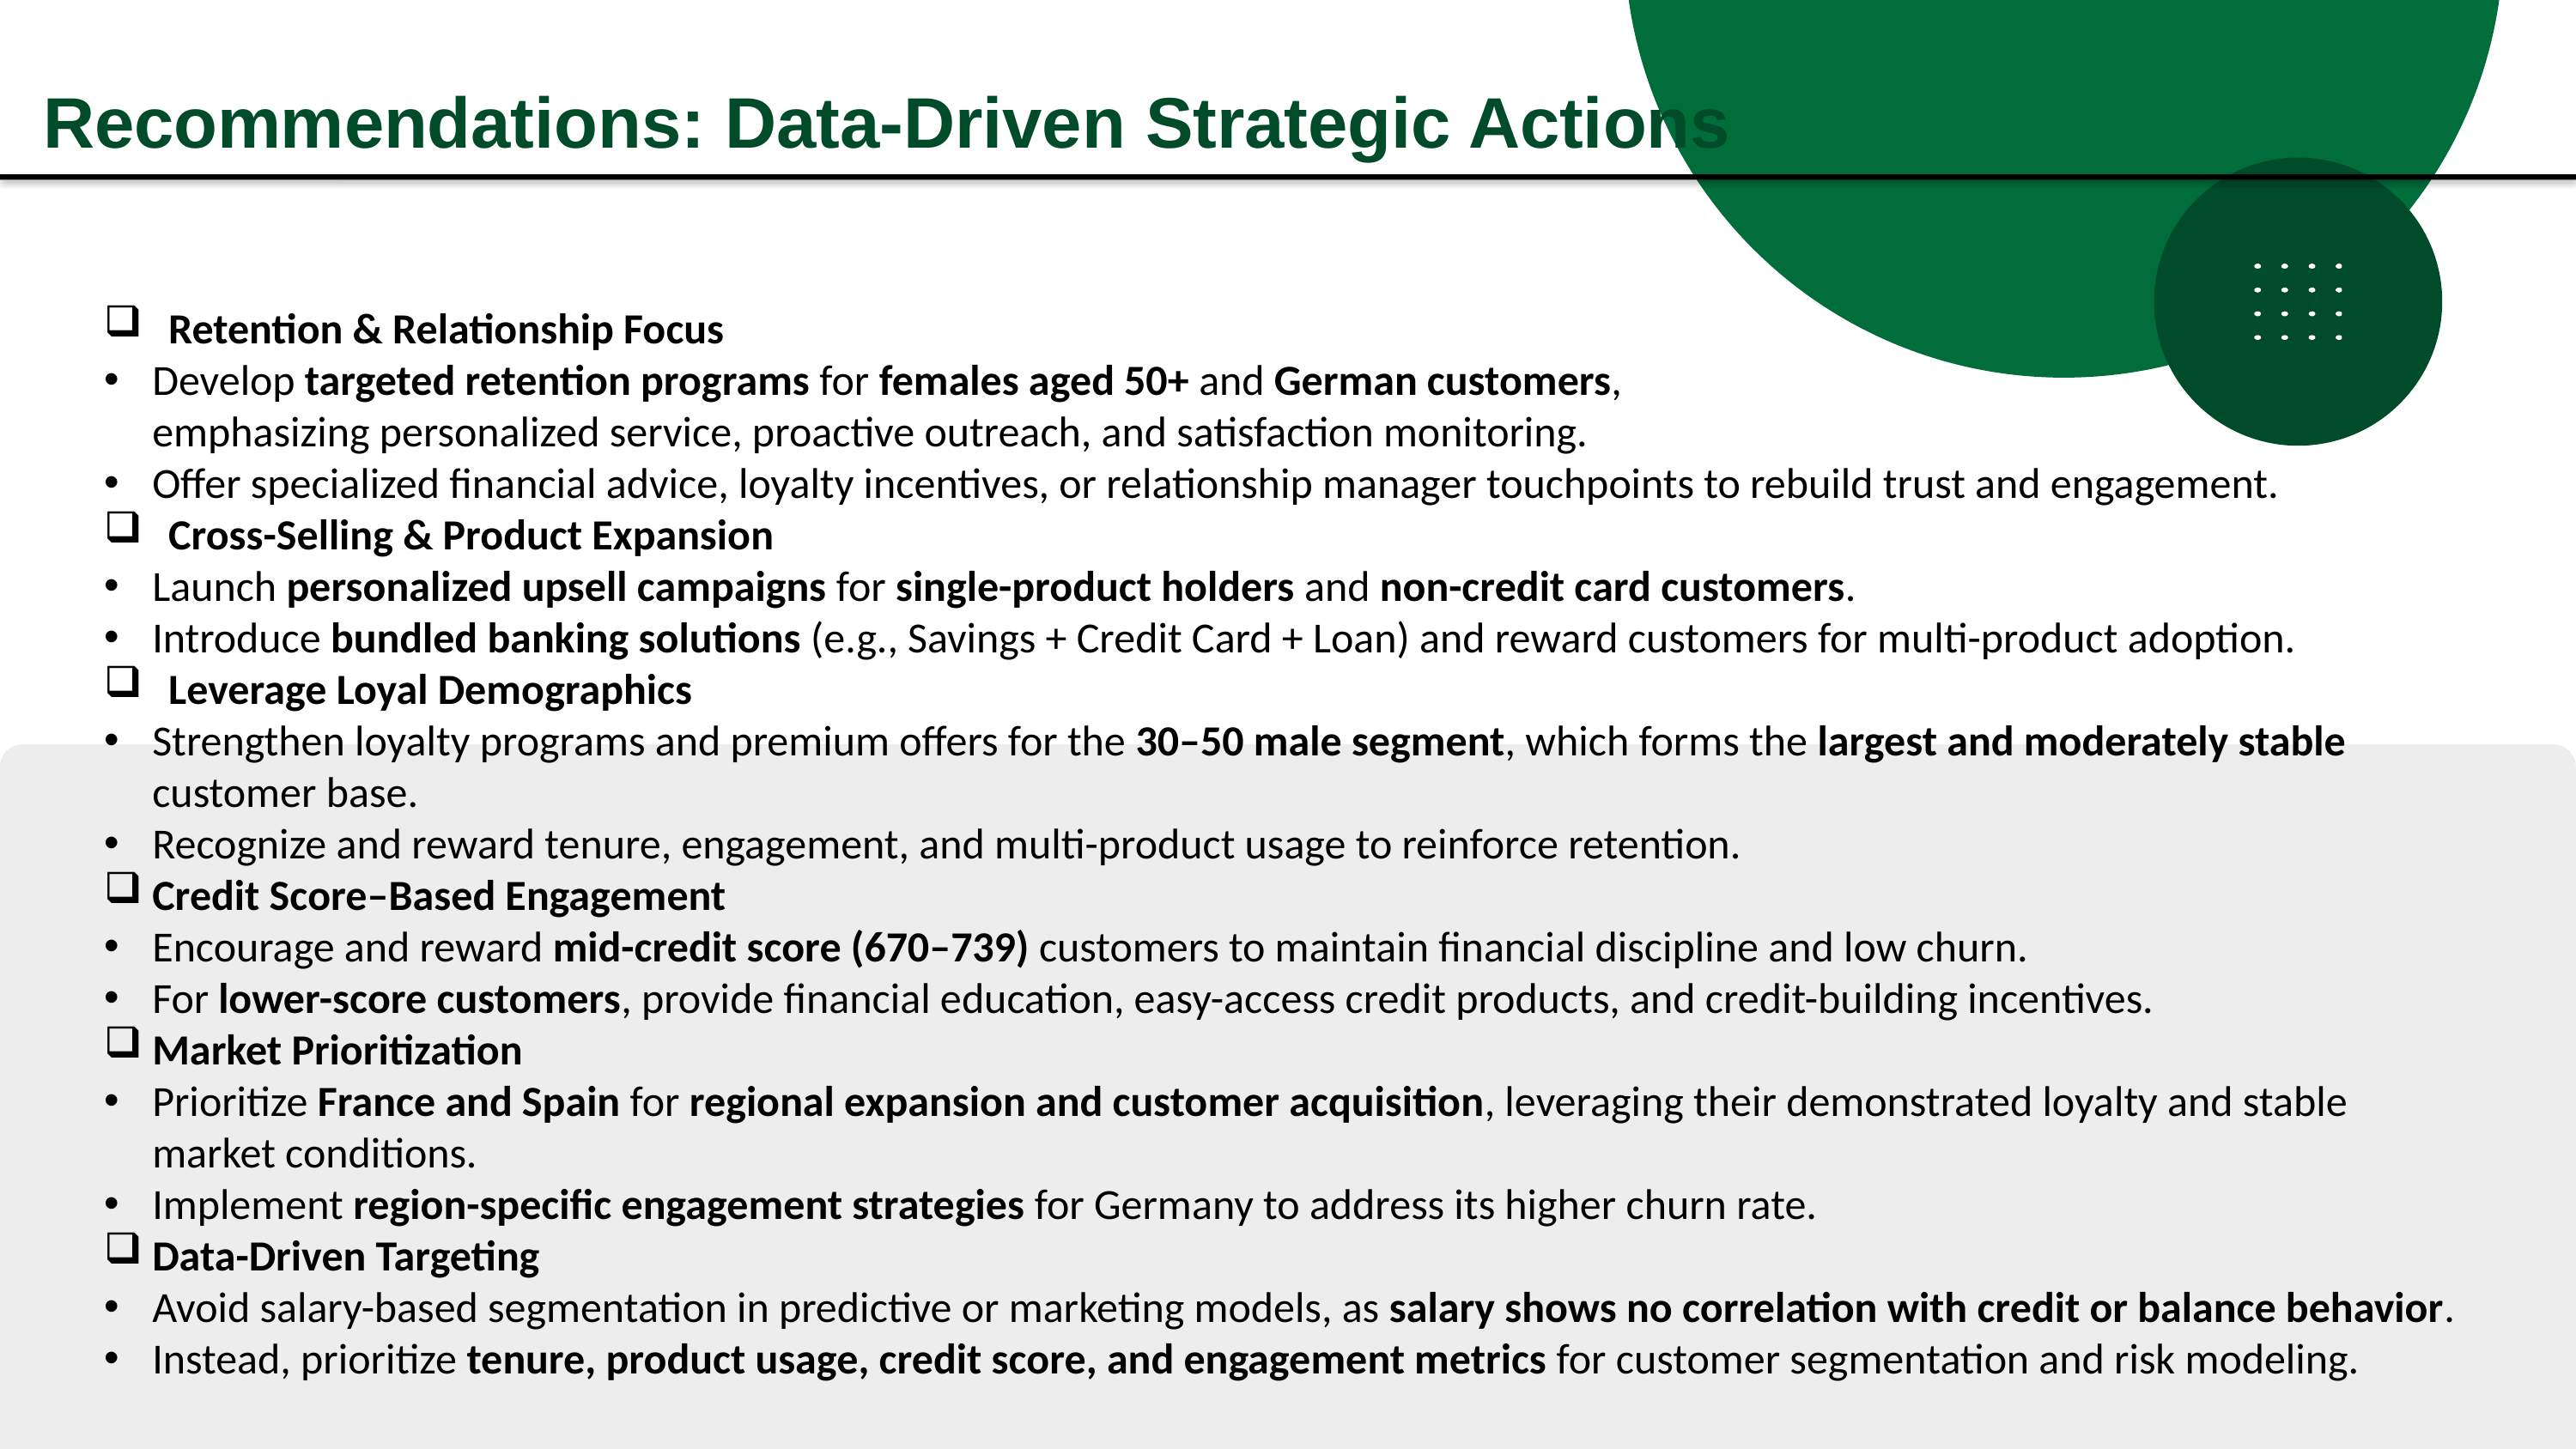

Recommendations: Data-Driven Strategic Actions

Retention & Relationship Focus
Develop targeted retention programs for females aged 50+ and German customers,
     emphasizing personalized service, proactive outreach, and satisfaction monitoring.
Offer specialized financial advice, loyalty incentives, or relationship manager touchpoints to rebuild trust and engagement.
Cross-Selling & Product Expansion
Launch personalized upsell campaigns for single-product holders and non-credit card customers.
Introduce bundled banking solutions (e.g., Savings + Credit Card + Loan) and reward customers for multi-product adoption.
Leverage Loyal Demographics
Strengthen loyalty programs and premium offers for the 30–50 male segment, which forms the largest and moderately stable customer base.
Recognize and reward tenure, engagement, and multi-product usage to reinforce retention.
Credit Score–Based Engagement
Encourage and reward mid-credit score (670–739) customers to maintain financial discipline and low churn.
For lower-score customers, provide financial education, easy-access credit products, and credit-building incentives.
Market Prioritization
Prioritize France and Spain for regional expansion and customer acquisition, leveraging their demonstrated loyalty and stable market conditions.
Implement region-specific engagement strategies for Germany to address its higher churn rate.
Data-Driven Targeting
Avoid salary-based segmentation in predictive or marketing models, as salary shows no correlation with credit or balance behavior.
Instead, prioritize tenure, product usage, credit score, and engagement metrics for customer segmentation and risk modeling.